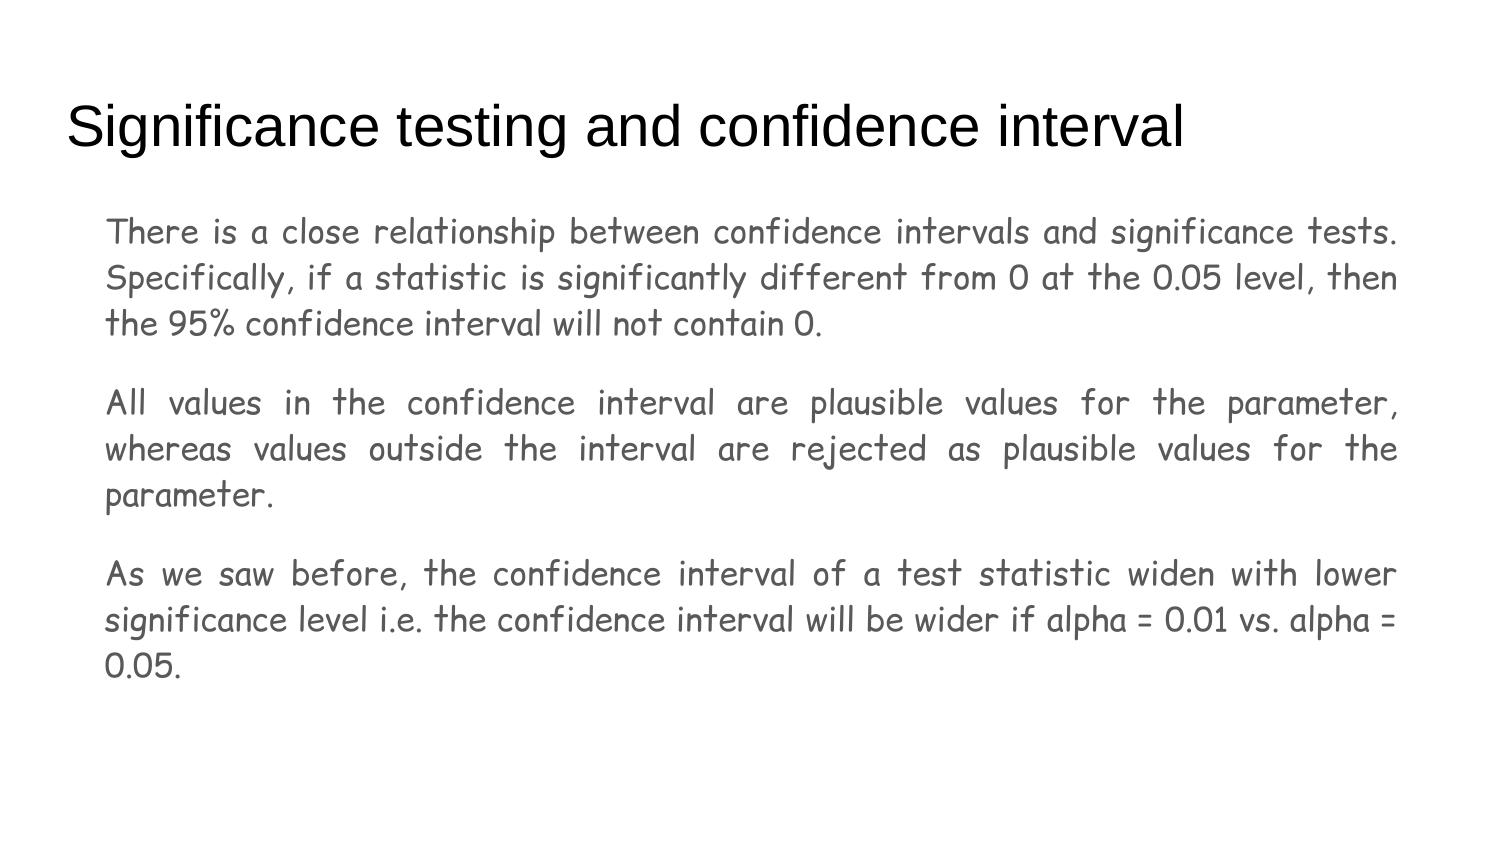

# Significance testing and confidence interval
There is a close relationship between confidence intervals and significance tests. Specifically, if a statistic is significantly different from 0 at the 0.05 level, then the 95% confidence interval will not contain 0.
All values in the confidence interval are plausible values for the parameter, whereas values outside the interval are rejected as plausible values for the parameter.
As we saw before, the confidence interval of a test statistic widen with lower significance level i.e. the confidence interval will be wider if alpha = 0.01 vs. alpha = 0.05.